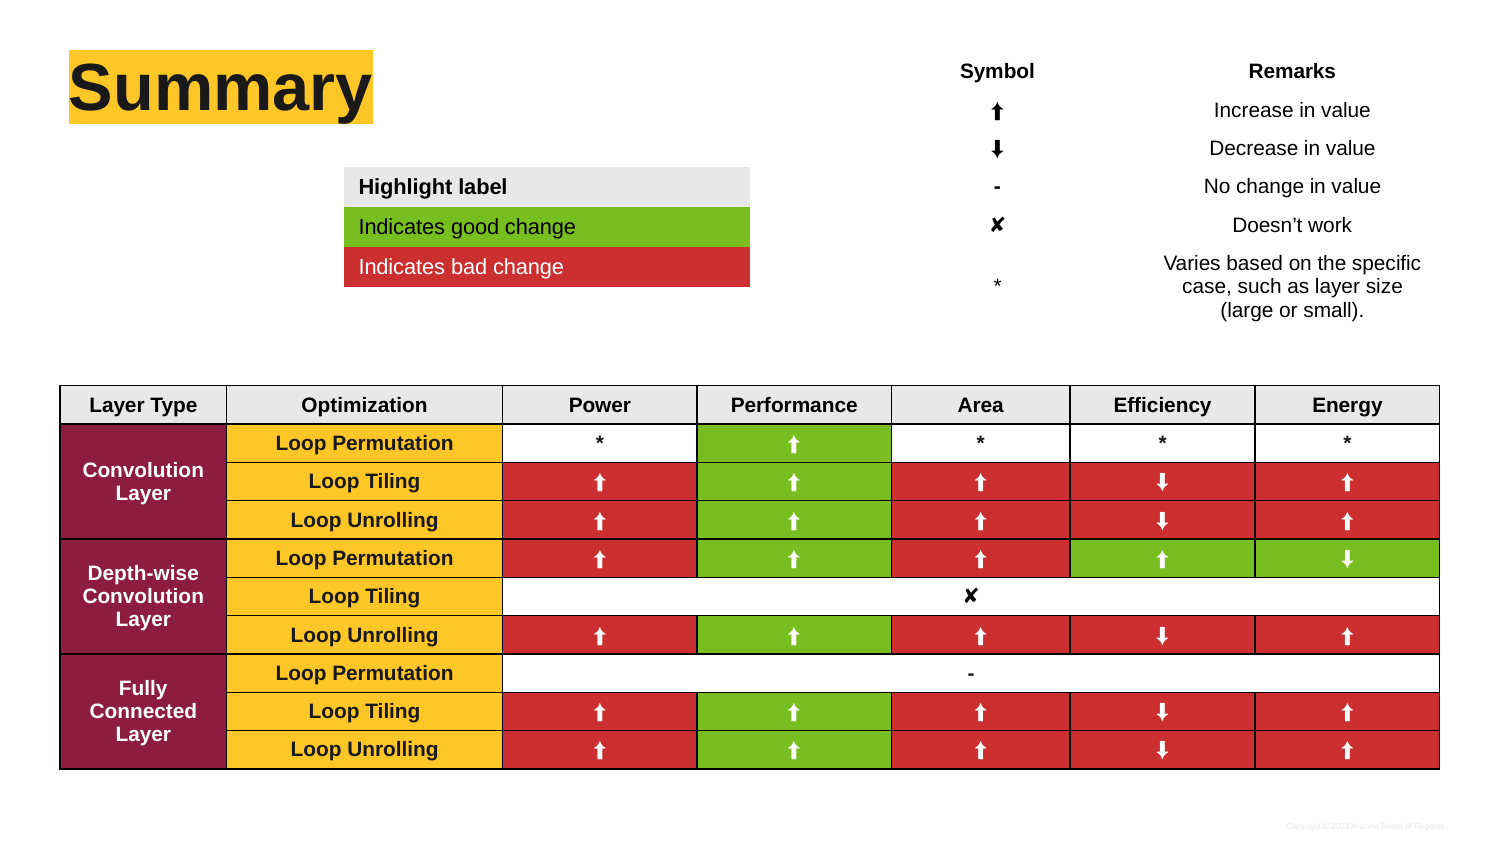

# Summary
| Symbol | Remarks |
| --- | --- |
| ⬆ | Increase in value |
| ⬇ | Decrease in value |
| - | No change in value |
| ✘ | Doesn’t work |
| \* | Varies based on the specific case, such as layer size (large or small). |
| Highlight label |
| --- |
| Indicates good change |
| Indicates bad change |
| Layer Type | Optimization | Power | Performance | Area | Efficiency | Energy |
| --- | --- | --- | --- | --- | --- | --- |
| Convolution Layer | Loop Permutation | \* | ⬆ | \* | \* | \* |
|  | Loop Tiling | ⬆ | ⬆ | ⬆ | ⬇ | ⬆ |
|  | Loop Unrolling | ⬆ | ⬆ | ⬆ | ⬇ | ⬆ |
| Depth-wise Convolution Layer | Loop Permutation | ⬆ | ⬆ | ⬆ | ⬆ | ⬇ |
|  | Loop Tiling | ✘ |  |  |  |  |
|  | Loop Unrolling | ⬆ | ⬆ | ⬆ | ⬇ | ⬆ |
| Fully Connected Layer | Loop Permutation | - |  |  |  |  |
|  | Loop Tiling | ⬆ | ⬆ | ⬆ | ⬇ | ⬆ |
|  | Loop Unrolling | ⬆ | ⬆ | ⬆ | ⬇ | ⬆ |